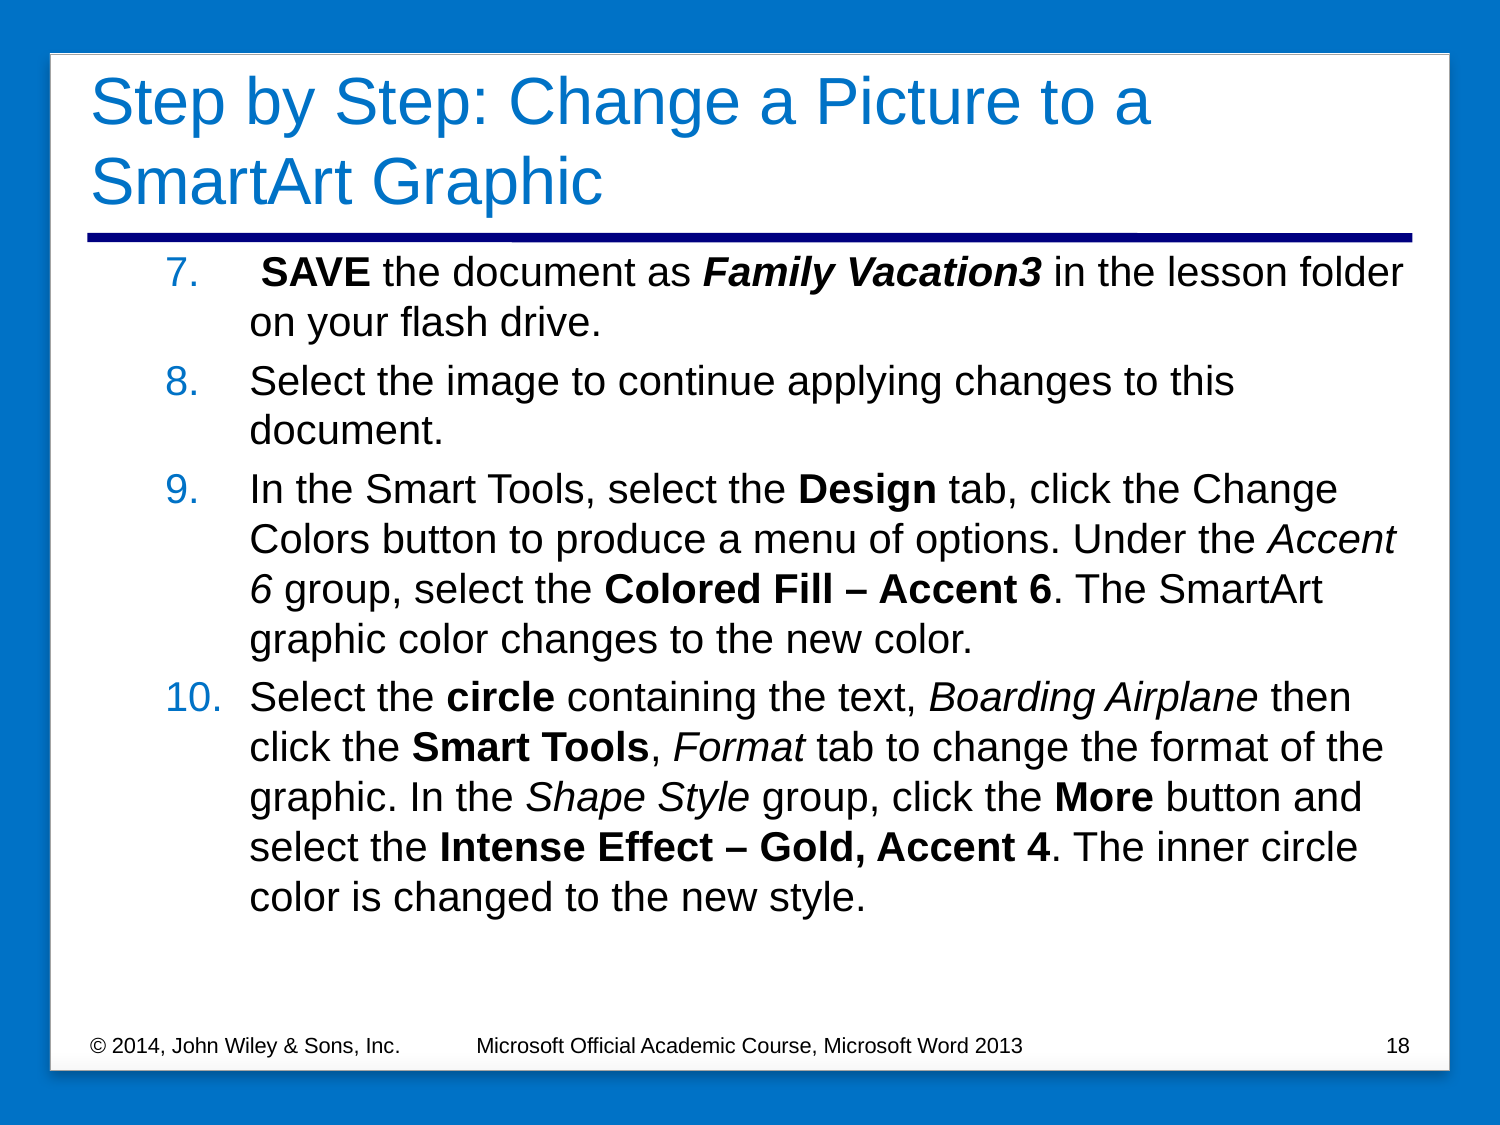

# Step by Step: Change a Picture to a SmartArt Graphic
 SAVE the document as Family Vacation3 in the lesson folder on your flash drive.
Select the image to continue applying changes to this document.
In the Smart Tools, select the Design tab, click the Change Colors button to produce a menu of options. Under the Accent 6 group, select the Colored Fill – Accent 6. The SmartArt graphic color changes to the new color.
Select the circle containing the text, Boarding Airplane then click the Smart Tools, Format tab to change the format of the graphic. In the Shape Style group, click the More button and select the Intense Effect – Gold, Accent 4. The inner circle color is changed to the new style.

© 2014, John Wiley & Sons, Inc.
Microsoft Official Academic Course, Microsoft Word 2013
18